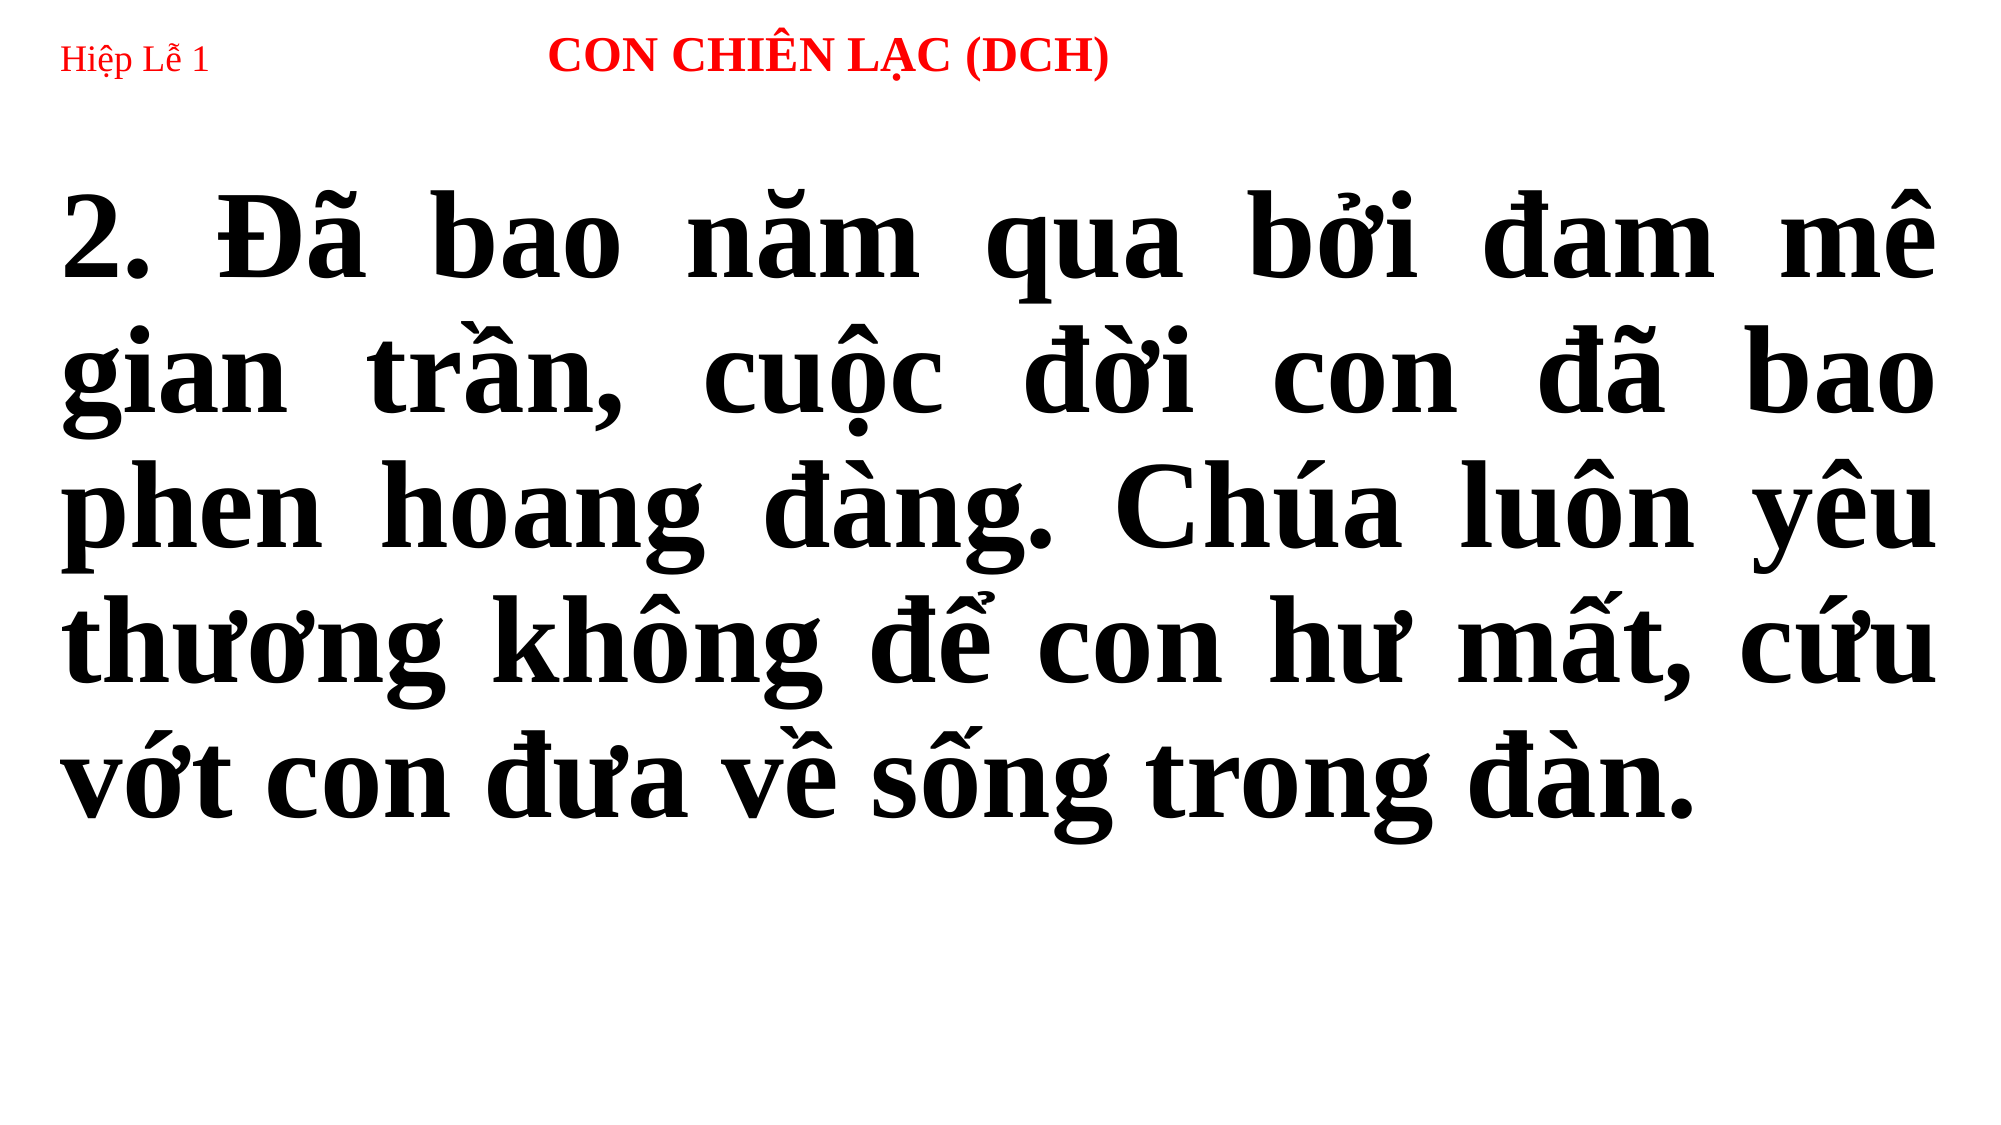

# Hiệp Lễ 1                    	    CON CHIÊN LẠC (DCH)
2. Đã bao năm qua bởi đam mê gian trần, cuộc đời con đã bao phen hoang đàng. Chúa luôn yêu thương không để con hư mất, cứu vớt con đưa về sống trong đàn.